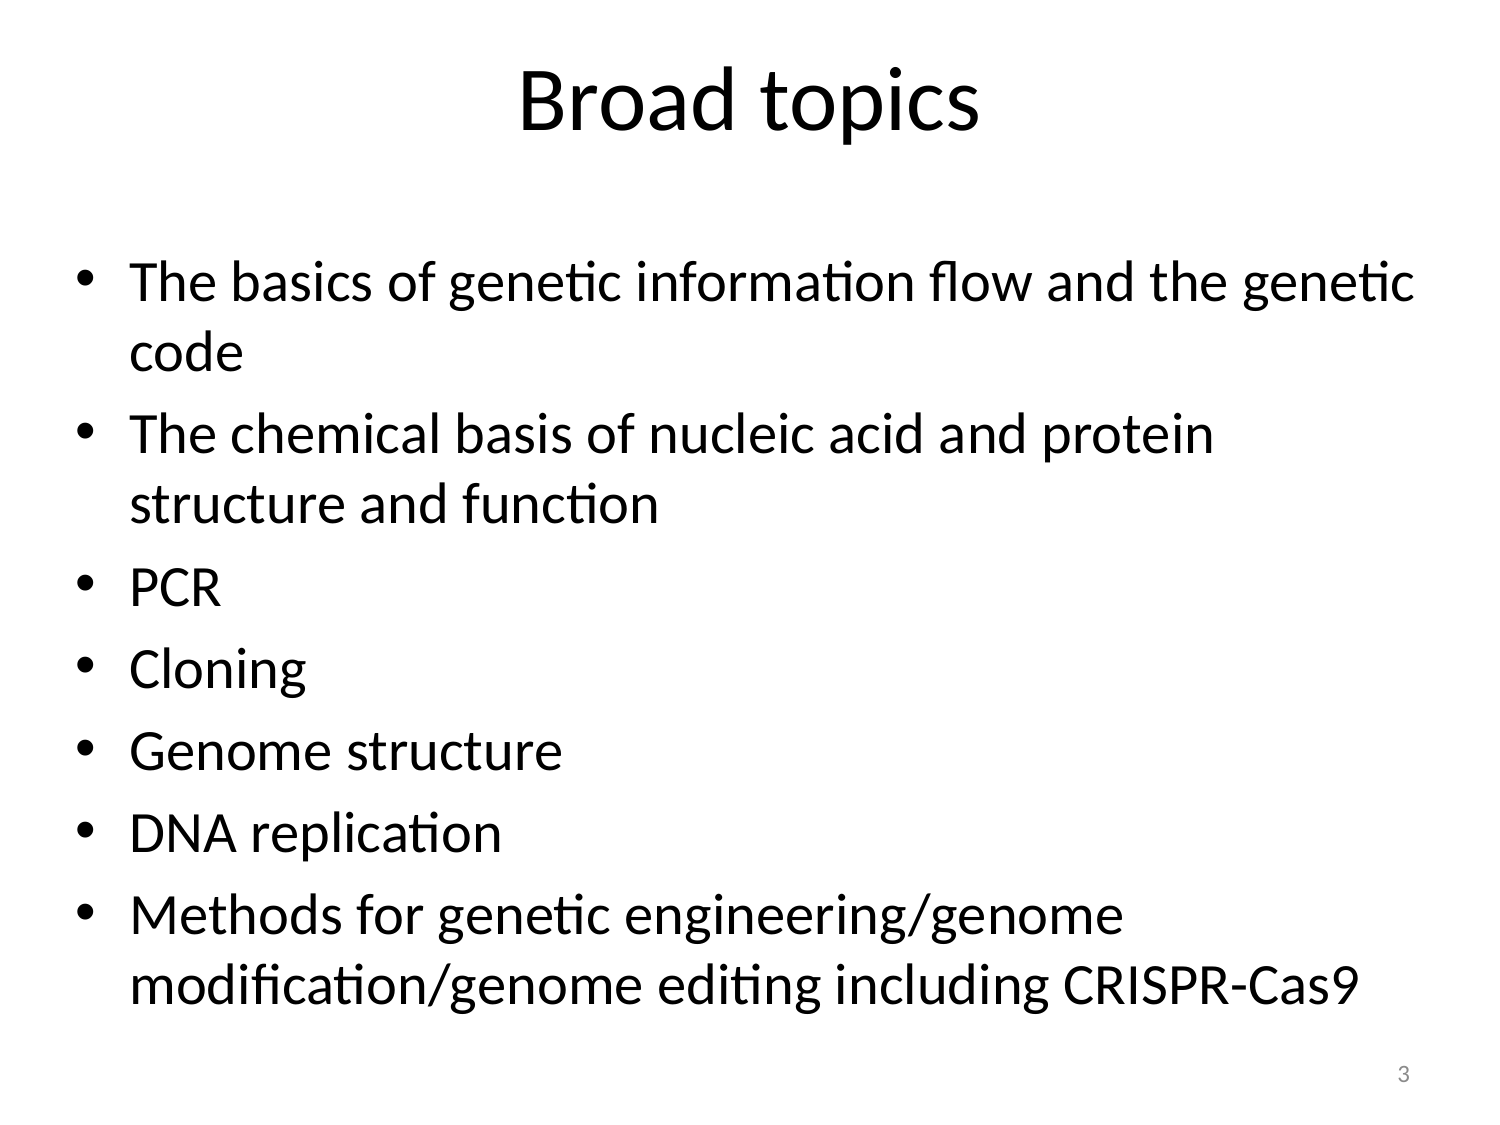

# Broad topics

The basics of genetic information flow and the genetic code
The chemical basis of nucleic acid and protein structure and function
PCR
Cloning
Genome structure
DNA replication
Methods for genetic engineering/genome modification/genome editing including CRISPR-Cas9

3